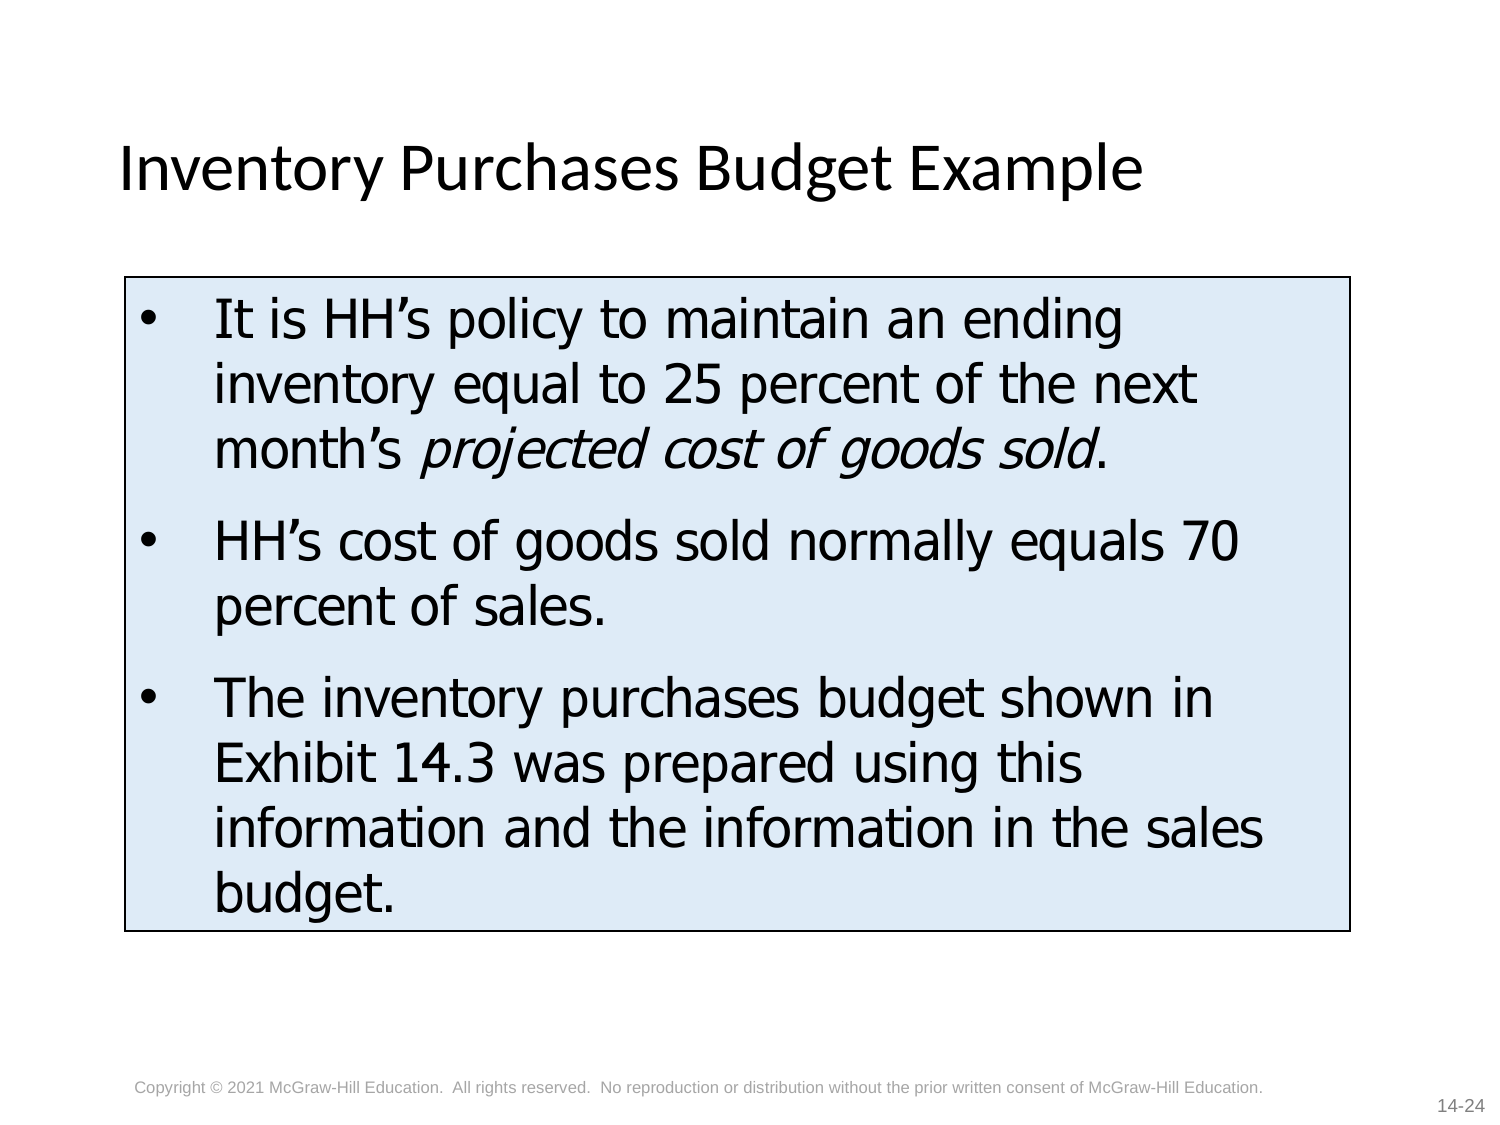

# Inventory Purchases Budget Example
It is HH’s policy to maintain an ending inventory equal to 25 percent of the next month’s projected cost of goods sold.
HH’s cost of goods sold normally equals 70 percent of sales.
The inventory purchases budget shown in Exhibit 14.3 was prepared using this information and the information in the sales budget.